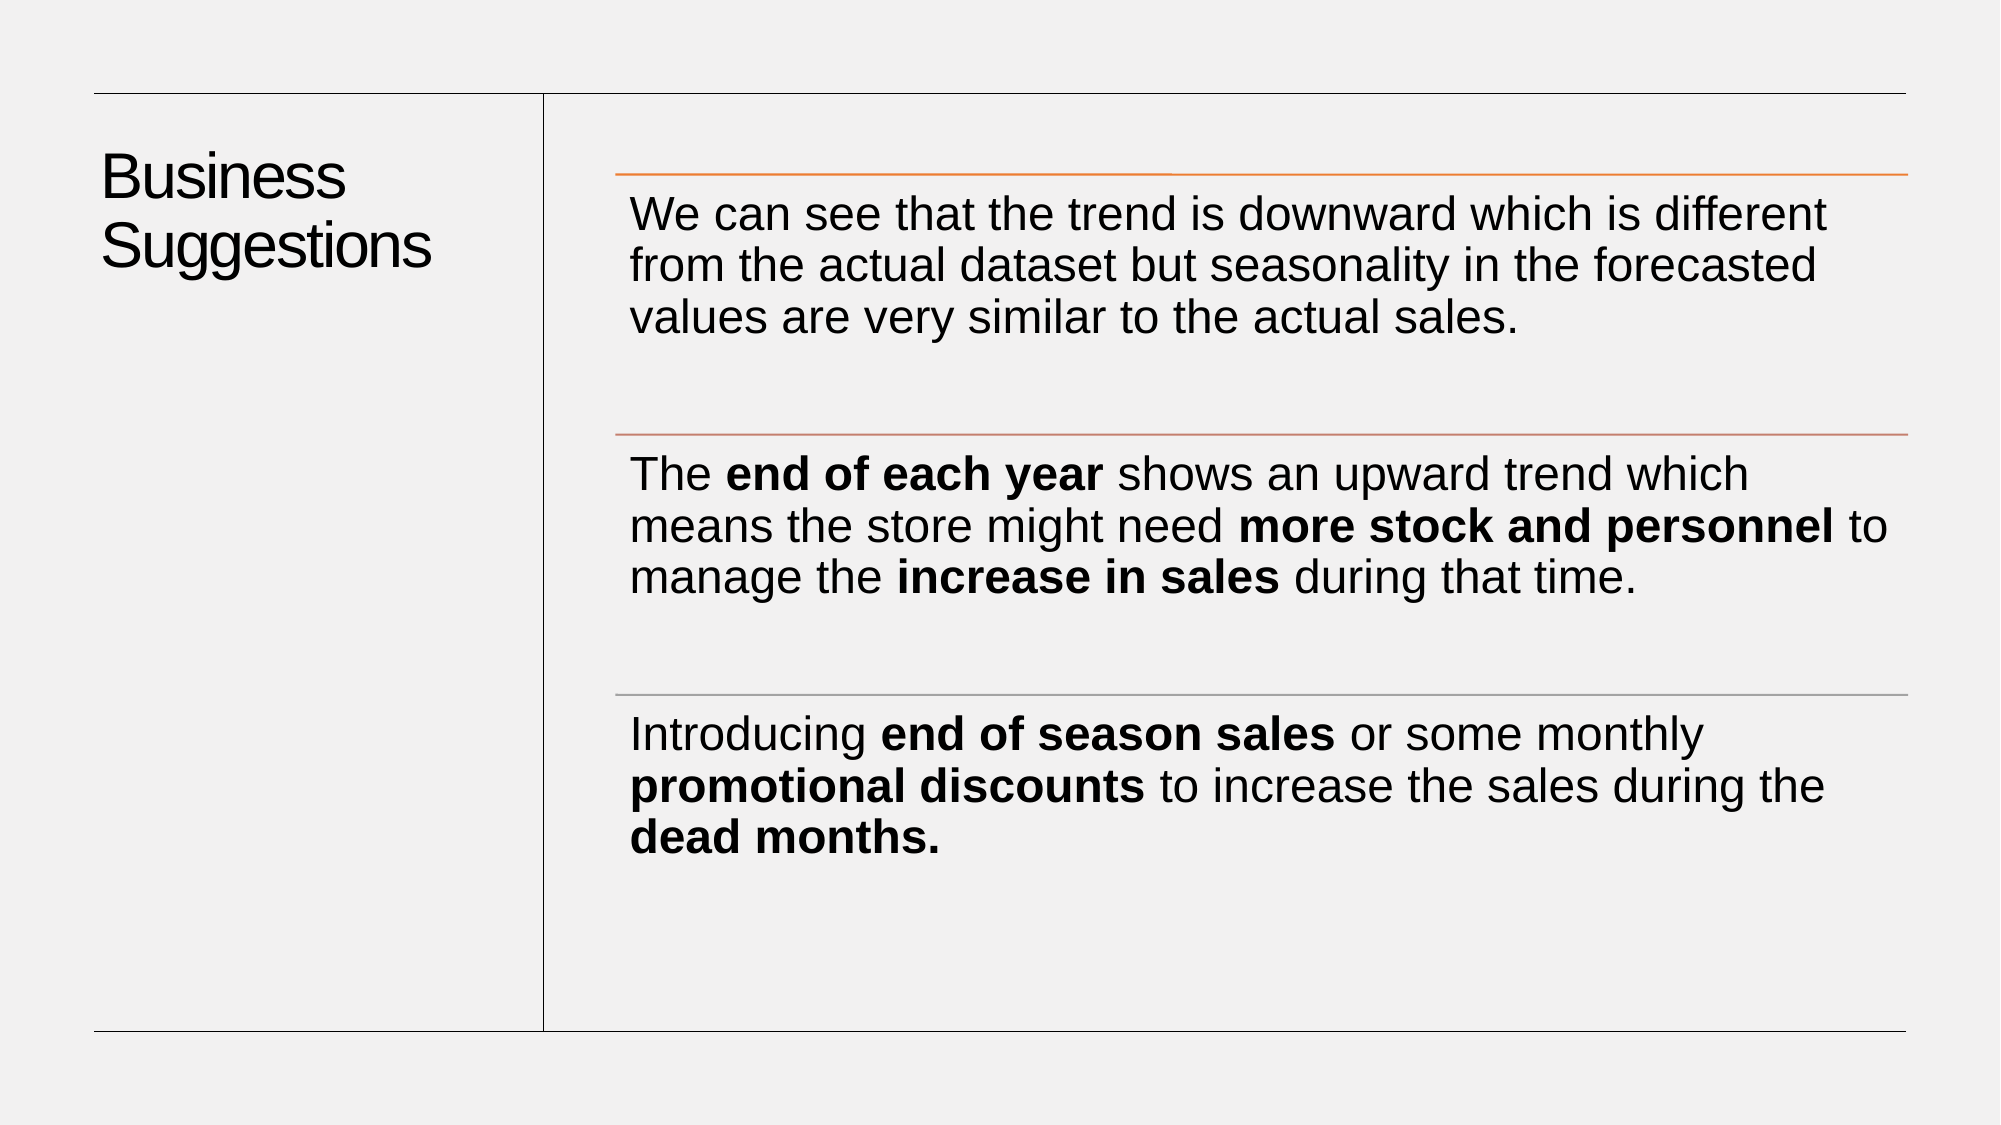

# Business Suggestions
We can see that the trend is downward which is different from the actual dataset but seasonality in the forecasted values are very similar to the actual sales.
The end of each year shows an upward trend which means the store might need more stock and personnel to manage the increase in sales during that time.

Introducing end of season sales or some monthly promotional discounts to increase the sales during the dead months.